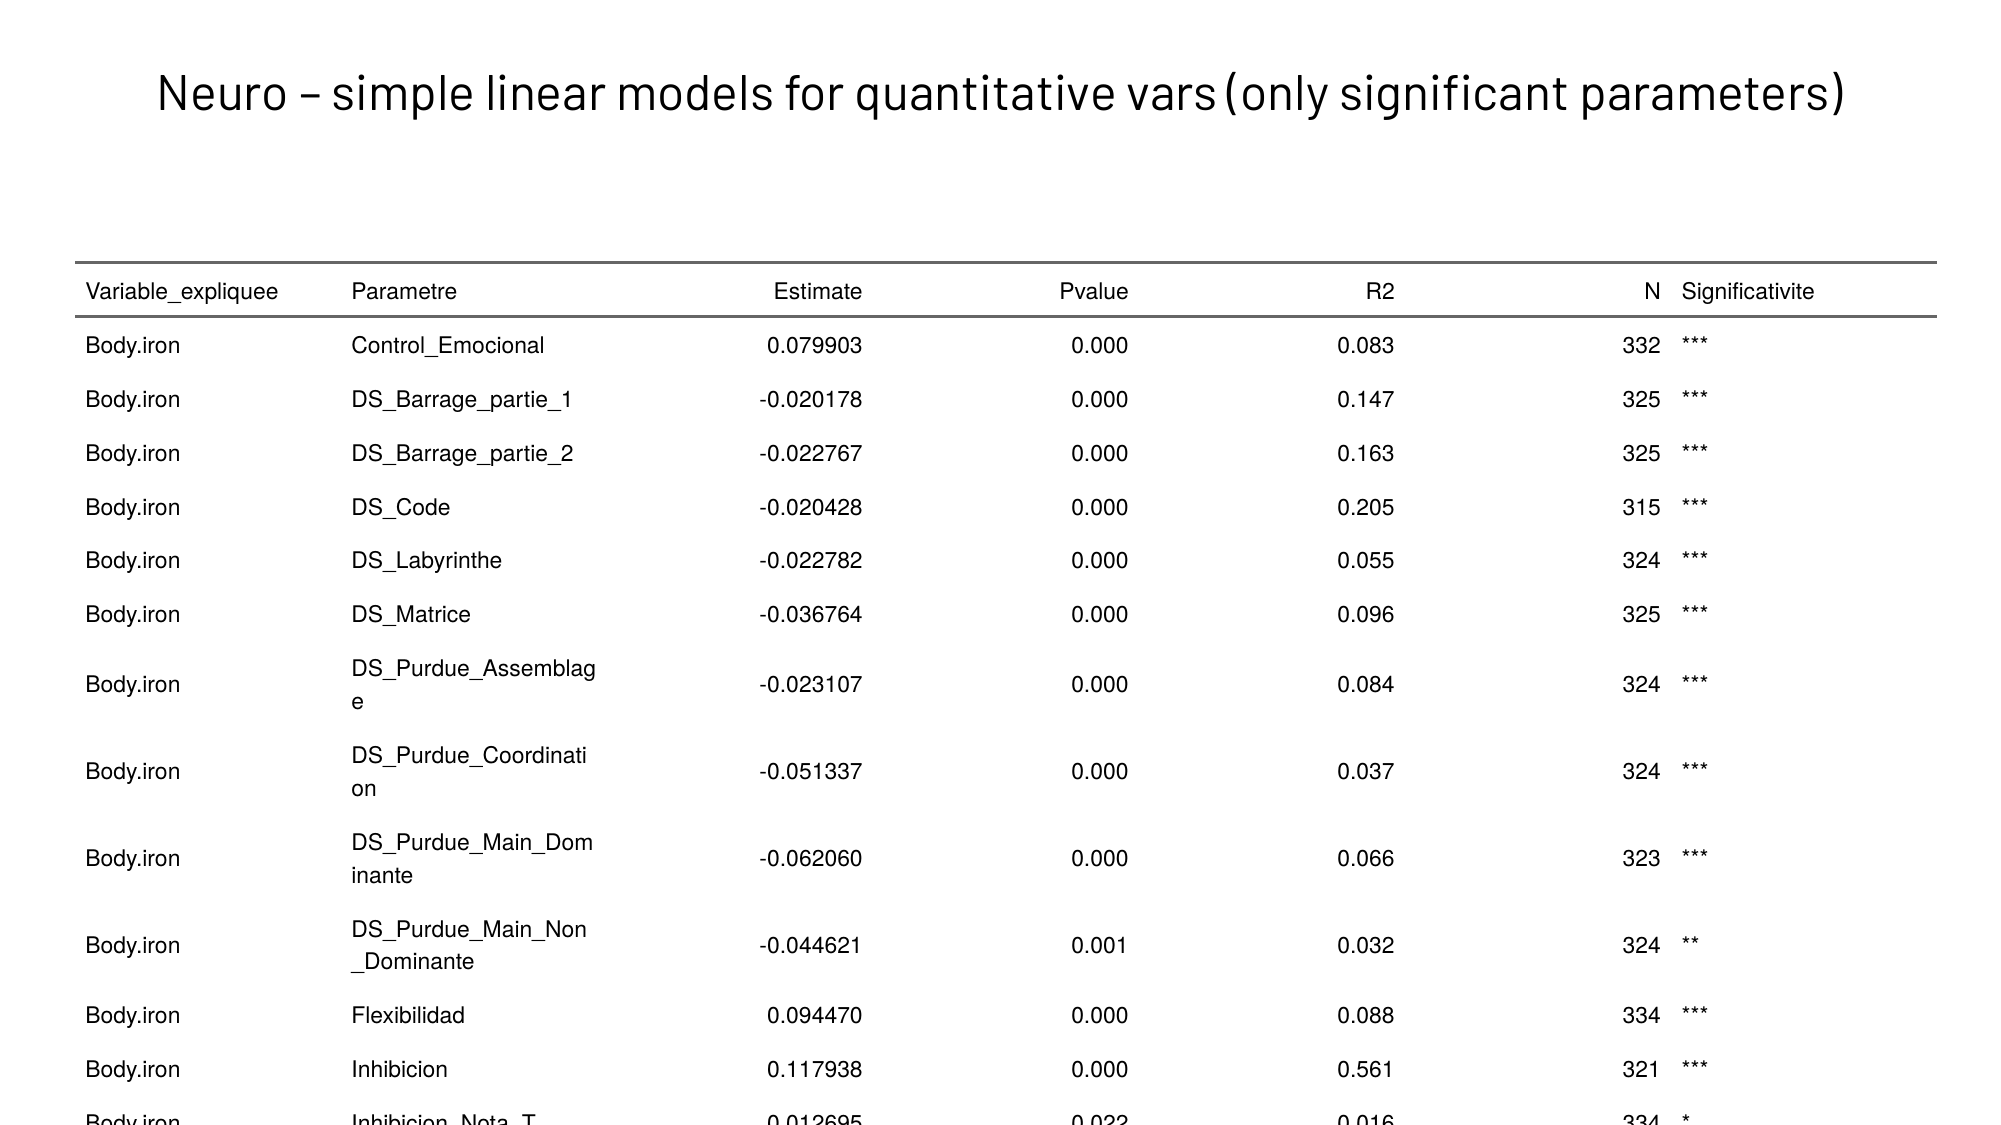

Neuro – simple linear models for quantitative vars (only significant parameters)
| Variable\_expliquee | Parametre | Estimate | Pvalue | R2 | N | Significativite |
| --- | --- | --- | --- | --- | --- | --- |
| Body.iron | Control\_Emocional | 0.079903 | 0.000 | 0.083 | 332 | \*\*\* |
| Body.iron | DS\_Barrage\_partie\_1 | -0.020178 | 0.000 | 0.147 | 325 | \*\*\* |
| Body.iron | DS\_Barrage\_partie\_2 | -0.022767 | 0.000 | 0.163 | 325 | \*\*\* |
| Body.iron | DS\_Code | -0.020428 | 0.000 | 0.205 | 315 | \*\*\* |
| Body.iron | DS\_Labyrinthe | -0.022782 | 0.000 | 0.055 | 324 | \*\*\* |
| Body.iron | DS\_Matrice | -0.036764 | 0.000 | 0.096 | 325 | \*\*\* |
| Body.iron | DS\_Purdue\_Assemblage | -0.023107 | 0.000 | 0.084 | 324 | \*\*\* |
| Body.iron | DS\_Purdue\_Coordination | -0.051337 | 0.000 | 0.037 | 324 | \*\*\* |
| Body.iron | DS\_Purdue\_Main\_Dominante | -0.062060 | 0.000 | 0.066 | 323 | \*\*\* |
| Body.iron | DS\_Purdue\_Main\_Non\_Dominante | -0.044621 | 0.001 | 0.032 | 324 | \*\* |
| Body.iron | Flexibilidad | 0.094470 | 0.000 | 0.088 | 334 | \*\*\* |
| Body.iron | Inhibicion | 0.117938 | 0.000 | 0.561 | 321 | \*\*\* |
| Body.iron | Inhibicion\_Nota\_T | 0.012695 | 0.022 | 0.016 | 334 | \* |
| Body.iron | Memoria\_Trabajo | 0.108371 | 0.000 | 0.501 | 332 | \*\*\* |
| Body.iron | Planificacion\_Organizacion | 0.080097 | 0.000 | 0.069 | 333 | \*\*\* |
| Body.iron | QI\_Barrage | -0.023488 | 0.021 | 0.016 | 324 | \* |
| CRP..mg.L. | BRIEF\_IME | 0.376194 | 0.045 | 0.074 | 55 | \* |
| CRP..mg.L. | BRIEF\_IME\_Nota\_T | 0.345459 | 0.023 | 0.094 | 55 | \* |
| CRP..mg.L. | Iniciativa | 0.451172 | 0.045 | 0.014 | 280 | \* |
| CRP..mg.L. | Memoria\_Trabajo | 0.144978 | 0.046 | 0.012 | 333 | \* |
| CRP..mg.L. | Planificacion\_Organizacion | 0.316320 | 0.027 | 0.015 | 334 | \* |
| ERFE..ng.mL. | Iniciativa\_Nota\_T | 0.046391 | 0.047 | 0.014 | 289 | \* |
| FER..micromol.L. | Assemblage\_Z | 0.649538 | 0.033 | 0.014 | 324 | \* |
| FER..micromol.L. | Coordination\_Z | 0.828567 | 0.021 | 0.016 | 324 | \* |
| FER..micromol.L. | DS\_Purdue\_Assemblage | 0.140158 | 0.016 | 0.018 | 324 | \* |
| FER..micromol.L. | DS\_Purdue\_Coordination | 0.535478 | 0.005 | 0.024 | 324 | \*\* |
| FER..micromol.L. | DS\_Purdue\_Main\_Dominante | 0.541231 | 0.002 | 0.029 | 323 | \*\* |
| FER..micromol.L. | DS\_Purdue\_Main\_Non\_Dominante | 0.469985 | 0.009 | 0.021 | 324 | \*\* |
| FER..micromol.L. | Inhibicion | -0.139135 | 0.005 | 0.024 | 322 | \*\* |
| FER..micromol.L. | Inhibicion\_Nota\_T | -0.074180 | 0.022 | 0.016 | 335 | \* |
| FER..micromol.L. | Iniciativa | -0.349262 | 0.027 | 0.017 | 280 | \* |
| FER..micromol.L. | Iniciativa\_Nota\_T | -0.082095 | 0.009 | 0.024 | 280 | \*\* |
| FER..micromol.L. | MD\_Z | 0.893515 | 0.004 | 0.025 | 323 | \*\* |
| FER..micromol.L. | MND\_Z | 0.674938 | 0.035 | 0.014 | 324 | \* |
| FER..micromol.L. | Memoria\_Trabajo | -0.148324 | 0.002 | 0.027 | 333 | \*\* |
| FER..micromol.L. | Memoria\_Trabajo\_Nota\_T | -0.062200 | 0.041 | 0.013 | 333 | \* |
| FER..micromol.L. | Supervision\_Tarea\_Nota\_T | -0.080361 | 0.032 | 0.016 | 280 | \* |
| HB | Control\_Emocional | -0.069650 | 0.003 | 0.023 | 371 | \*\* |
| HB | DS\_Matrice | -0.066529 | 0.009 | 0.020 | 342 | \*\* |
| HB | DS\_Purdue\_Main\_Dominante | 0.128961 | 0.016 | 0.017 | 341 | \* |
| HB | DS\_Purdue\_Main\_Non\_Dominante | 0.135015 | 0.013 | 0.018 | 342 | \* |
| HB | Inhibicion | -0.054740 | 0.000 | 0.056 | 361 | \*\*\* |
| HB | MD\_Z | 0.191318 | 0.044 | 0.012 | 341 | \* |
| HB | MND\_Z | 0.212671 | 0.029 | 0.014 | 342 | \* |
| HB | Memoria\_Trabajo | -0.058626 | 0.000 | 0.063 | 371 | \*\*\* |
| HB | QI\_Barrage | -0.085448 | 0.031 | 0.014 | 342 | \* |
| HB | QI\_Matrice | -0.129907 | 0.000 | 0.035 | 341 | \*\*\* |
| HCT.. | BRIEF\_IGFE\_Nota\_T | 0.080579 | 0.026 | 0.063 | 78 | \* |
| HCT.. | Control\_Emocional | -0.188720 | 0.005 | 0.021 | 368 | \*\* |
| HCT.. | DS\_Matrice | -0.157254 | 0.031 | 0.014 | 338 | \* |
| HCT.. | DS\_Purdue\_Main\_Dominante | 0.414642 | 0.006 | 0.022 | 337 | \*\* |
| HCT.. | DS\_Purdue\_Main\_Non\_Dominante | 0.439066 | 0.005 | 0.024 | 338 | \*\* |
| HCT.. | Inhibicion | -0.161149 | 0.000 | 0.061 | 358 | \*\*\* |
| HCT.. | MD\_Z | 0.611248 | 0.024 | 0.015 | 337 | \* |
| HCT.. | MND\_Z | 0.691078 | 0.012 | 0.019 | 338 | \* |
| HCT.. | Memoria\_Trabajo | -0.161712 | 0.000 | 0.061 | 368 | \*\*\* |
| HCT.. | QI\_Barrage | -0.256200 | 0.023 | 0.015 | 338 | \* |
| HCT.. | QI\_Matrice | -0.338930 | 0.001 | 0.030 | 337 | \*\* |
| Hb.mass.kg..g...kg. | DS\_Matrice | -0.111935 | 0.004 | 0.028 | 293 | \*\* |
| Hb.mass.kg..g...kg. | DS\_Purdue\_Main\_Dominante | 0.183737 | 0.021 | 0.018 | 292 | \* |
| Hb.mass.kg..g...kg. | DS\_Purdue\_Main\_Non\_Dominante | 0.179934 | 0.027 | 0.017 | 293 | \* |
| Hb.mass.kg..g...kg. | MD\_Z | 0.283268 | 0.045 | 0.014 | 292 | \* |
| Hb.mass.kg..g...kg. | MND\_Z | 0.294047 | 0.040 | 0.014 | 293 | \* |
| Hb.mass.kg..g...kg. | QI\_Barrage | -0.131158 | 0.028 | 0.016 | 293 | \* |
| Hb.mass.kg..g...kg. | QI\_Code | -0.146940 | 0.036 | 0.015 | 287 | \* |
| Hb.mass.kg..g...kg. | QI\_Matrice | -0.205341 | 0.000 | 0.045 | 292 | \*\*\* |
| RECEPTEUR.TRANSFERINE..mg.L. | BRIEF\_IGFE | 0.004499 | 0.039 | 0.082 | 52 | \* |
| RECEPTEUR.TRANSFERINE..mg.L. | BRIEF\_IGFE\_Nota\_T | 0.007507 | 0.029 | 0.092 | 52 | \* |
| TRANSFERINE..g.L. | DS\_Barrage\_partie\_1 | 0.005320 | 0.030 | 0.014 | 325 | \* |
| TRANSFERINE..g.L. | DS\_Barrage\_partie\_2 | 0.005248 | 0.046 | 0.012 | 325 | \* |
| TRANSFERINE..g.L. | DS\_Code | 0.006759 | 0.002 | 0.031 | 315 | \*\* |
| TRANSFERINE..g.L. | DS\_Purdue\_Main\_Dominante | 0.023803 | 0.033 | 0.014 | 323 | \* |
| TRANSFERINE..g.L. | Inhibicion | -0.008692 | 0.007 | 0.022 | 322 | \*\* |
| TRANSFERINE..g.L. | Memoria\_Trabajo | -0.008792 | 0.005 | 0.024 | 333 | \*\* |
| Vit.B12 | Control\_Emocional | -4.308540 | 0.047 | 0.012 | 323 | \* |
| Vit.B12 | Control\_Emocional\_Nota\_T | -1.731481 | 0.032 | 0.014 | 323 | \* |
| Vit.B12 | DS\_Barrage\_partie\_1 | -2.333990 | 0.007 | 0.022 | 335 | \*\* |
| Vit.B12 | DS\_Barrage\_partie\_2 | -2.399412 | 0.009 | 0.020 | 335 | \*\* |
| Vit.B12 | Inhibicion\_Nota\_T | -1.712056 | 0.028 | 0.015 | 325 | \* |
| Vit.B9 | DS\_Matrice | 0.176525 | 0.000 | 0.036 | 332 | \*\*\* |
| Vit.B9 | Inhibicion | 0.113426 | 0.001 | 0.033 | 310 | \*\* |
| Vit.B9 | Memoria\_Trabajo | 0.090072 | 0.009 | 0.021 | 319 | \*\* |
| Vit.B9 | QI\_Barrage | 0.224850 | 0.004 | 0.024 | 332 | \*\* |
| Vit.B9 | QI\_Matrice | 0.315224 | 0.000 | 0.054 | 331 | \*\*\* |